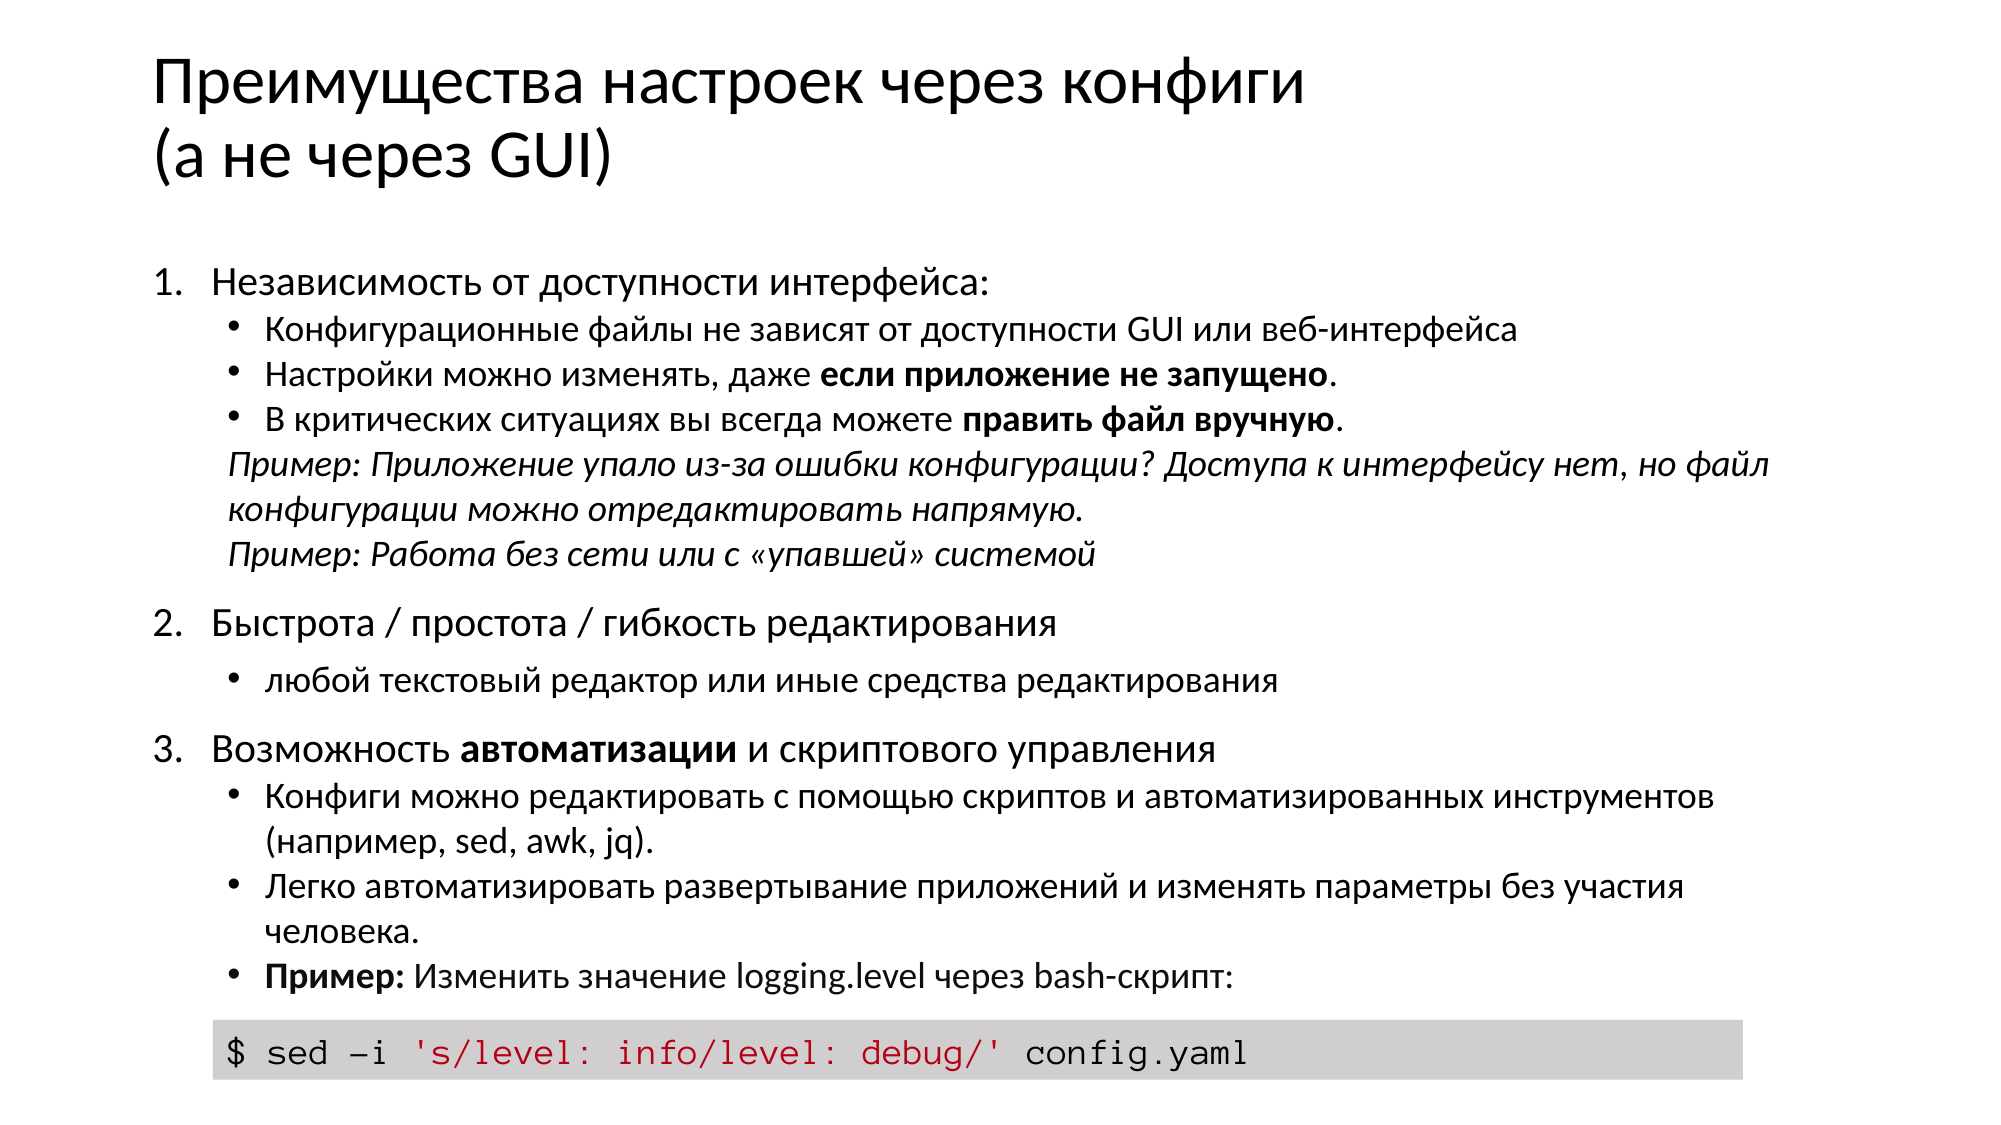

# Преимущества настроек через конфиги (а не через GUI)
Независимость от доступности интерфейса:
Конфигурационные файлы не зависят от доступности GUI или веб-интерфейса
Настройки можно изменять, даже если приложение не запущено.
В критических ситуациях вы всегда можете править файл вручную.
Пример: Приложение упало из-за ошибки конфигурации? Доступа к интерфейсу нет, но файл конфигурации можно отредактировать напрямую.
Пример: Работа без сети или с «упавшей» системой
Быстрота / простота / гибкость редактирования
любой текстовый редактор или иные средства редактирования
Возможность автоматизации и скриптового управления
Конфиги можно редактировать с помощью скриптов и автоматизированных инструментов (например, sed, awk, jq).
Легко автоматизировать развертывание приложений и изменять параметры без участия человека.
Пример: Изменить значение logging.level через bash-скрипт:

$ sed -i 's/level: info/level: debug/' config.yaml